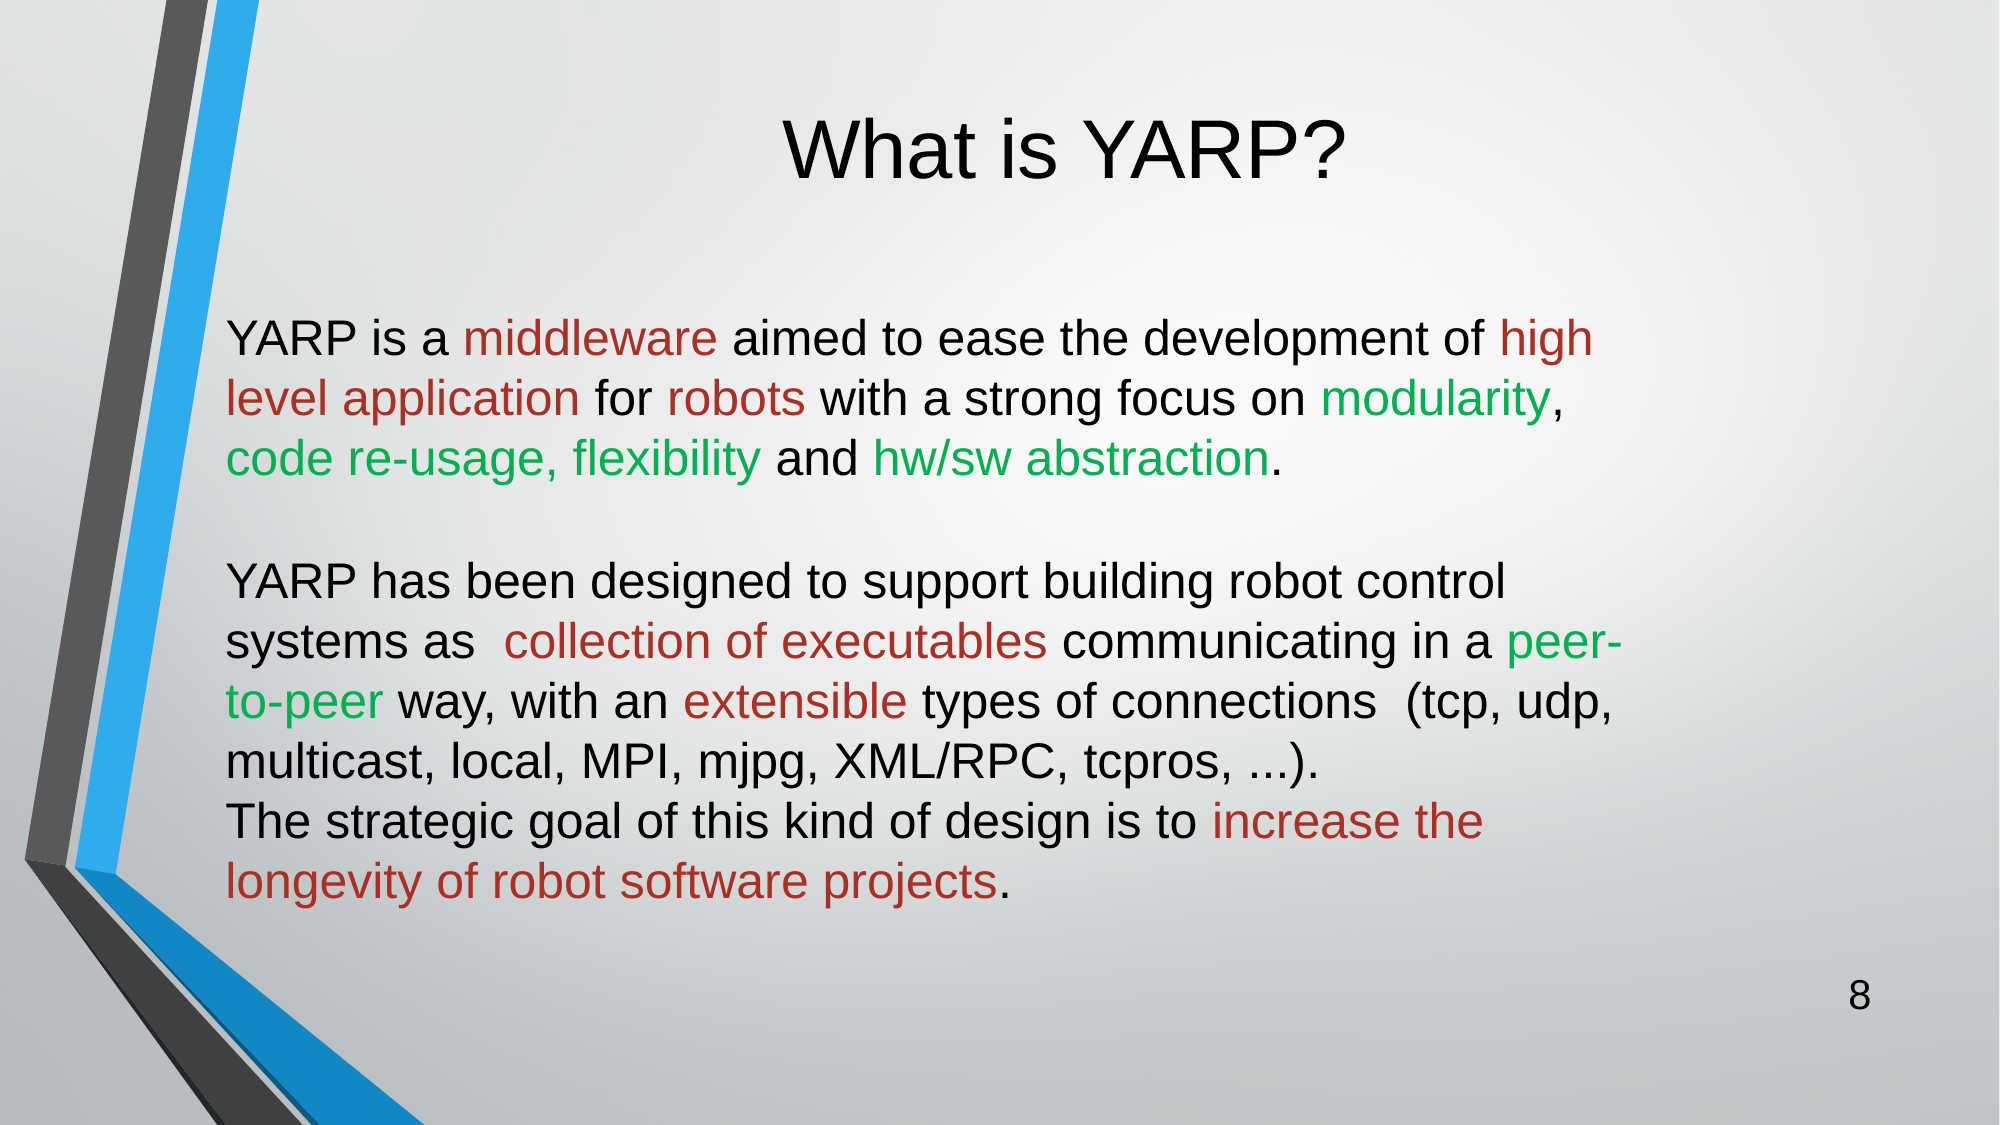

What is YARP?
YARP is a middleware aimed to ease the development of high level application for robots with a strong focus on modularity, code re-usage, flexibility and hw/sw abstraction.

YARP has been designed to support building robot control systems as  collection of executables communicating in a peer-to-peer way, with an extensible types of connections  (tcp, udp, multicast, local, MPI, mjpg, XML/RPC, tcpros, ...).
The strategic goal of this kind of design is to increase the longevity of robot software projects.

8